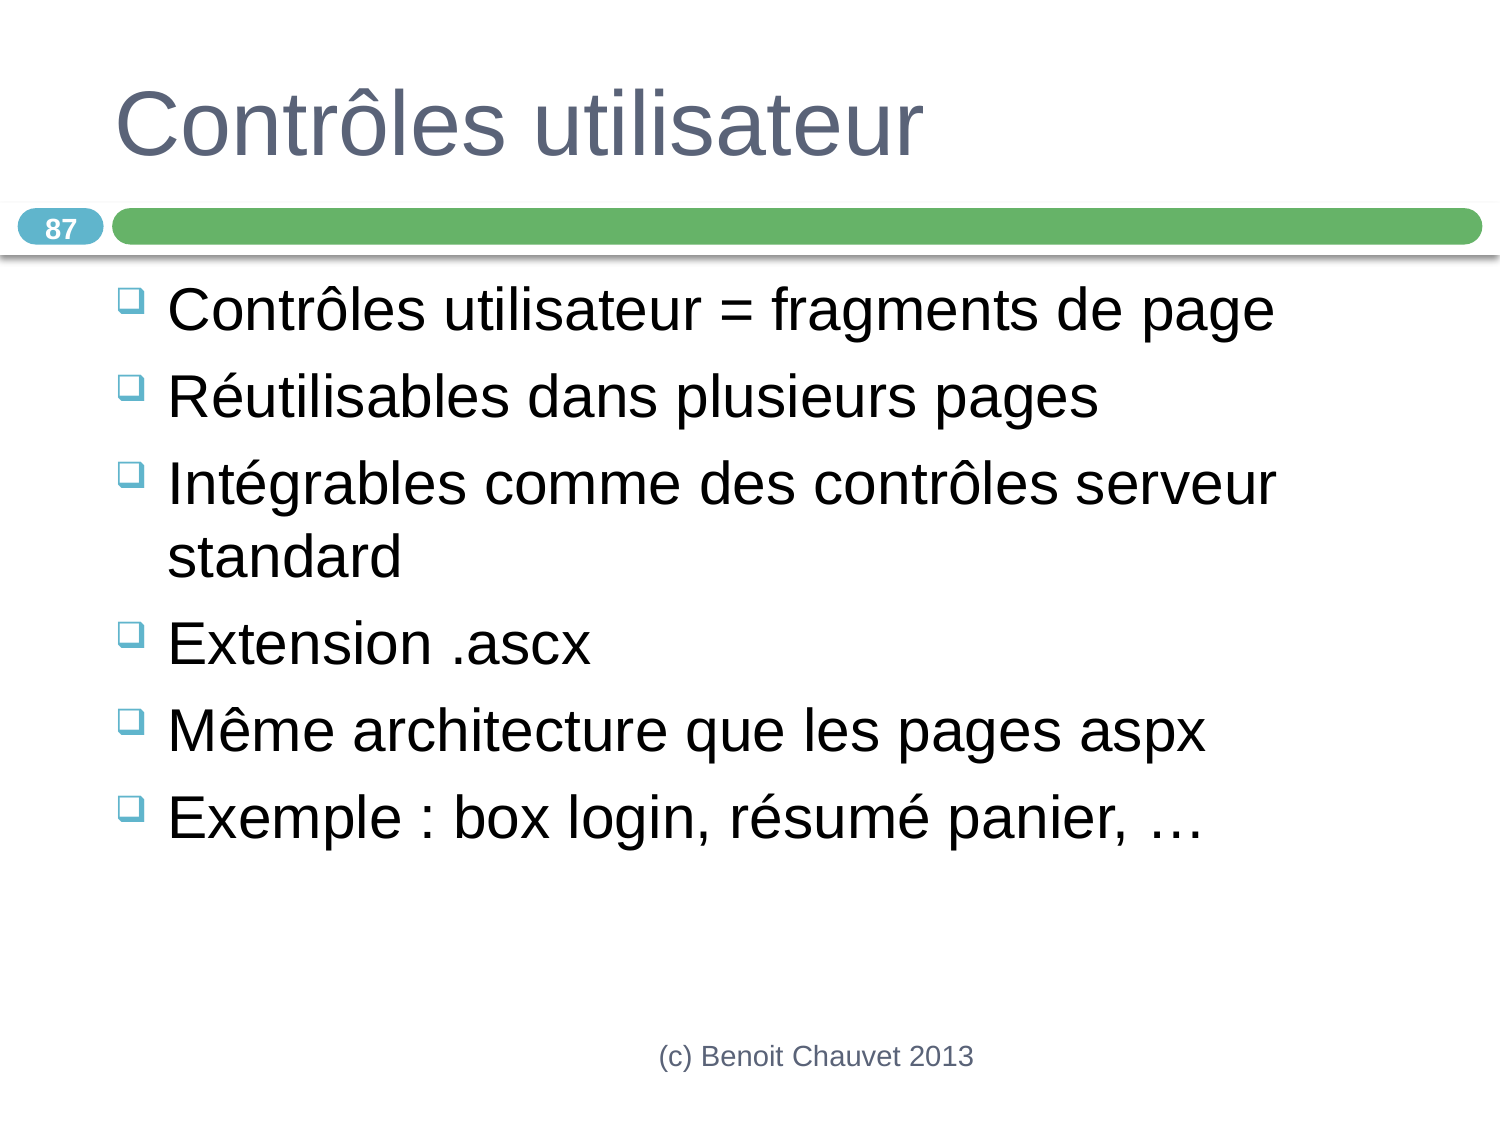

# Contrôles utilisateur
87
Contrôles utilisateur = fragments de page
Réutilisables dans plusieurs pages
Intégrables comme des contrôles serveur standard
Extension .ascx
Même architecture que les pages aspx
Exemple : box login, résumé panier, …
(c) Benoit Chauvet 2013